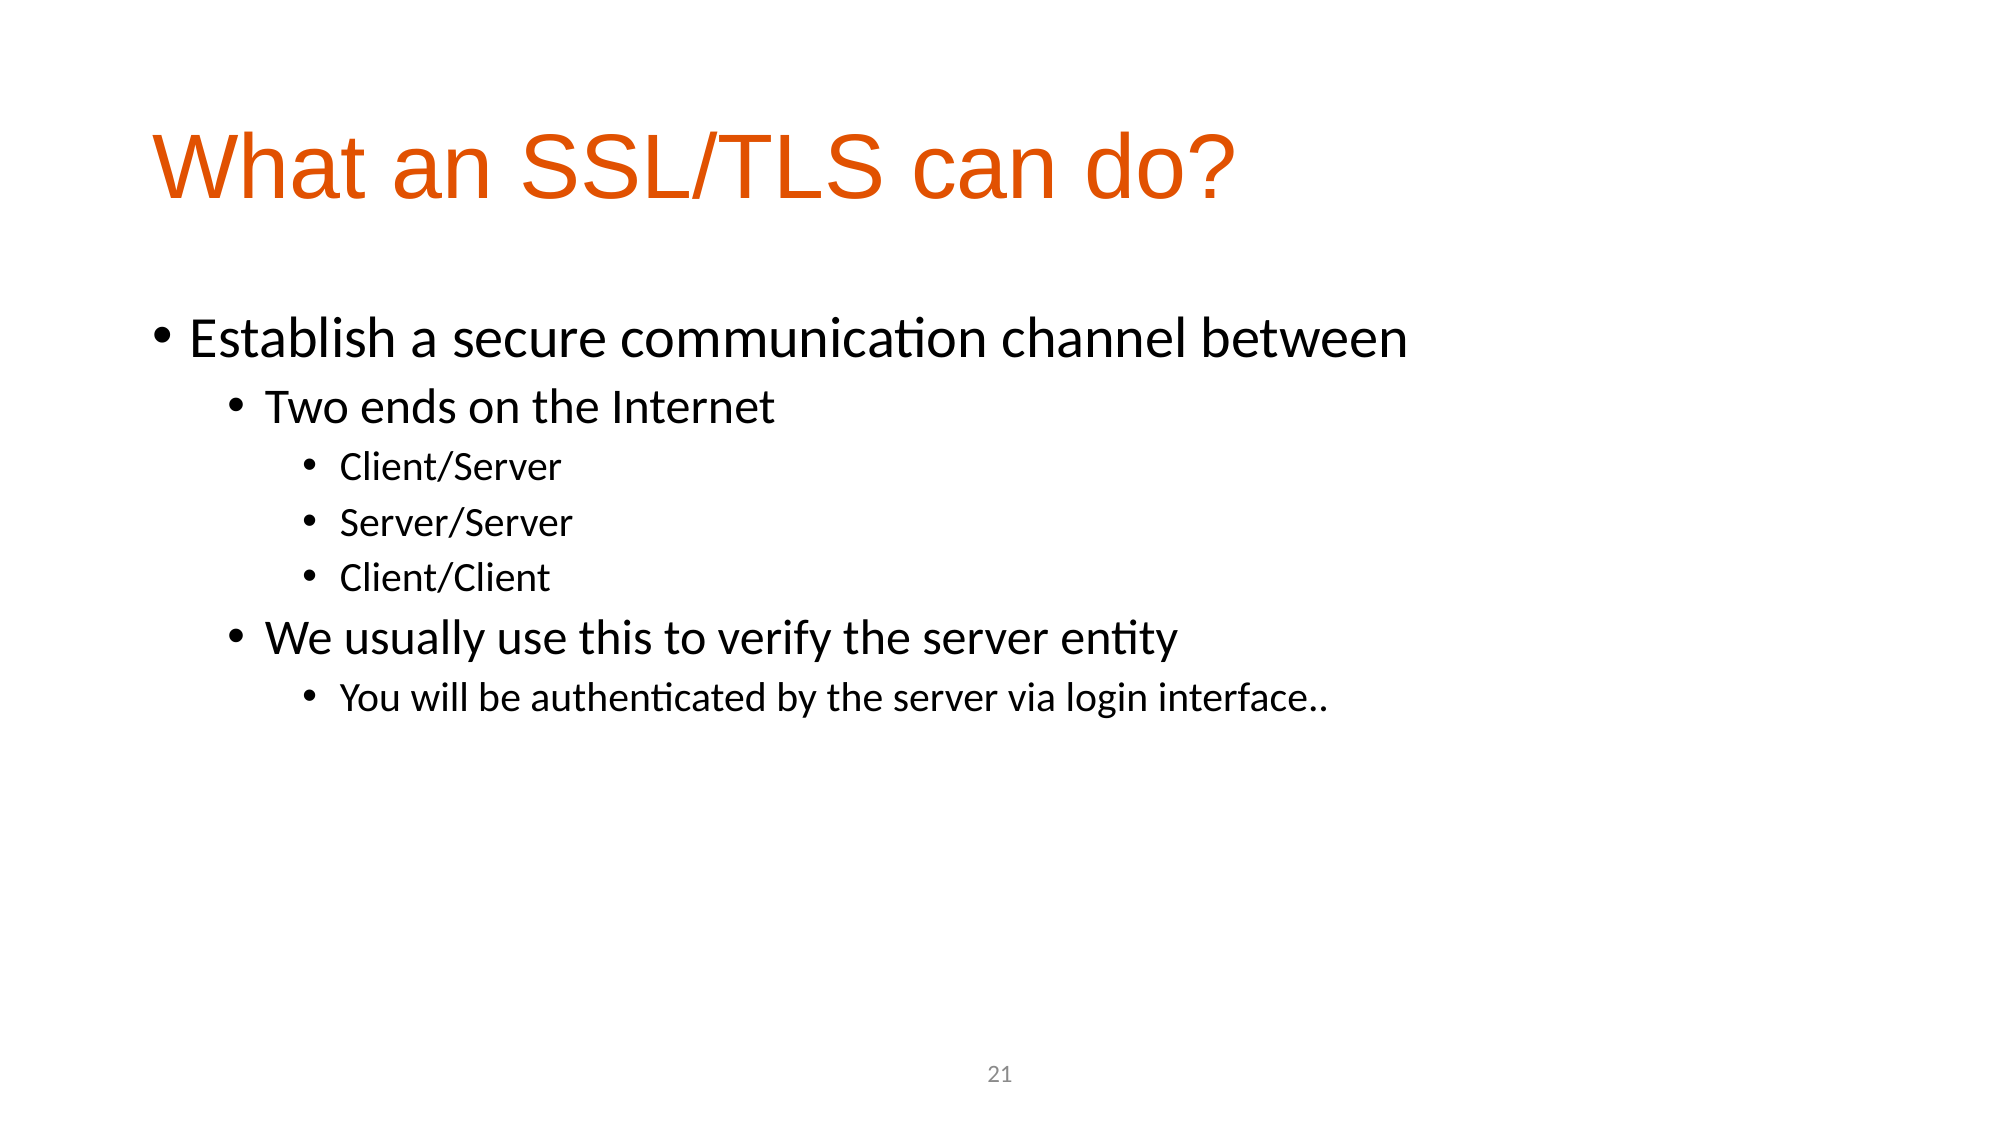

# What an SSL/TLS can do?
Establish a secure communication channel between
Two ends on the Internet
Client/Server
Server/Server
Client/Client
We usually use this to verify the server entity
You will be authenticated by the server via login interface..

21